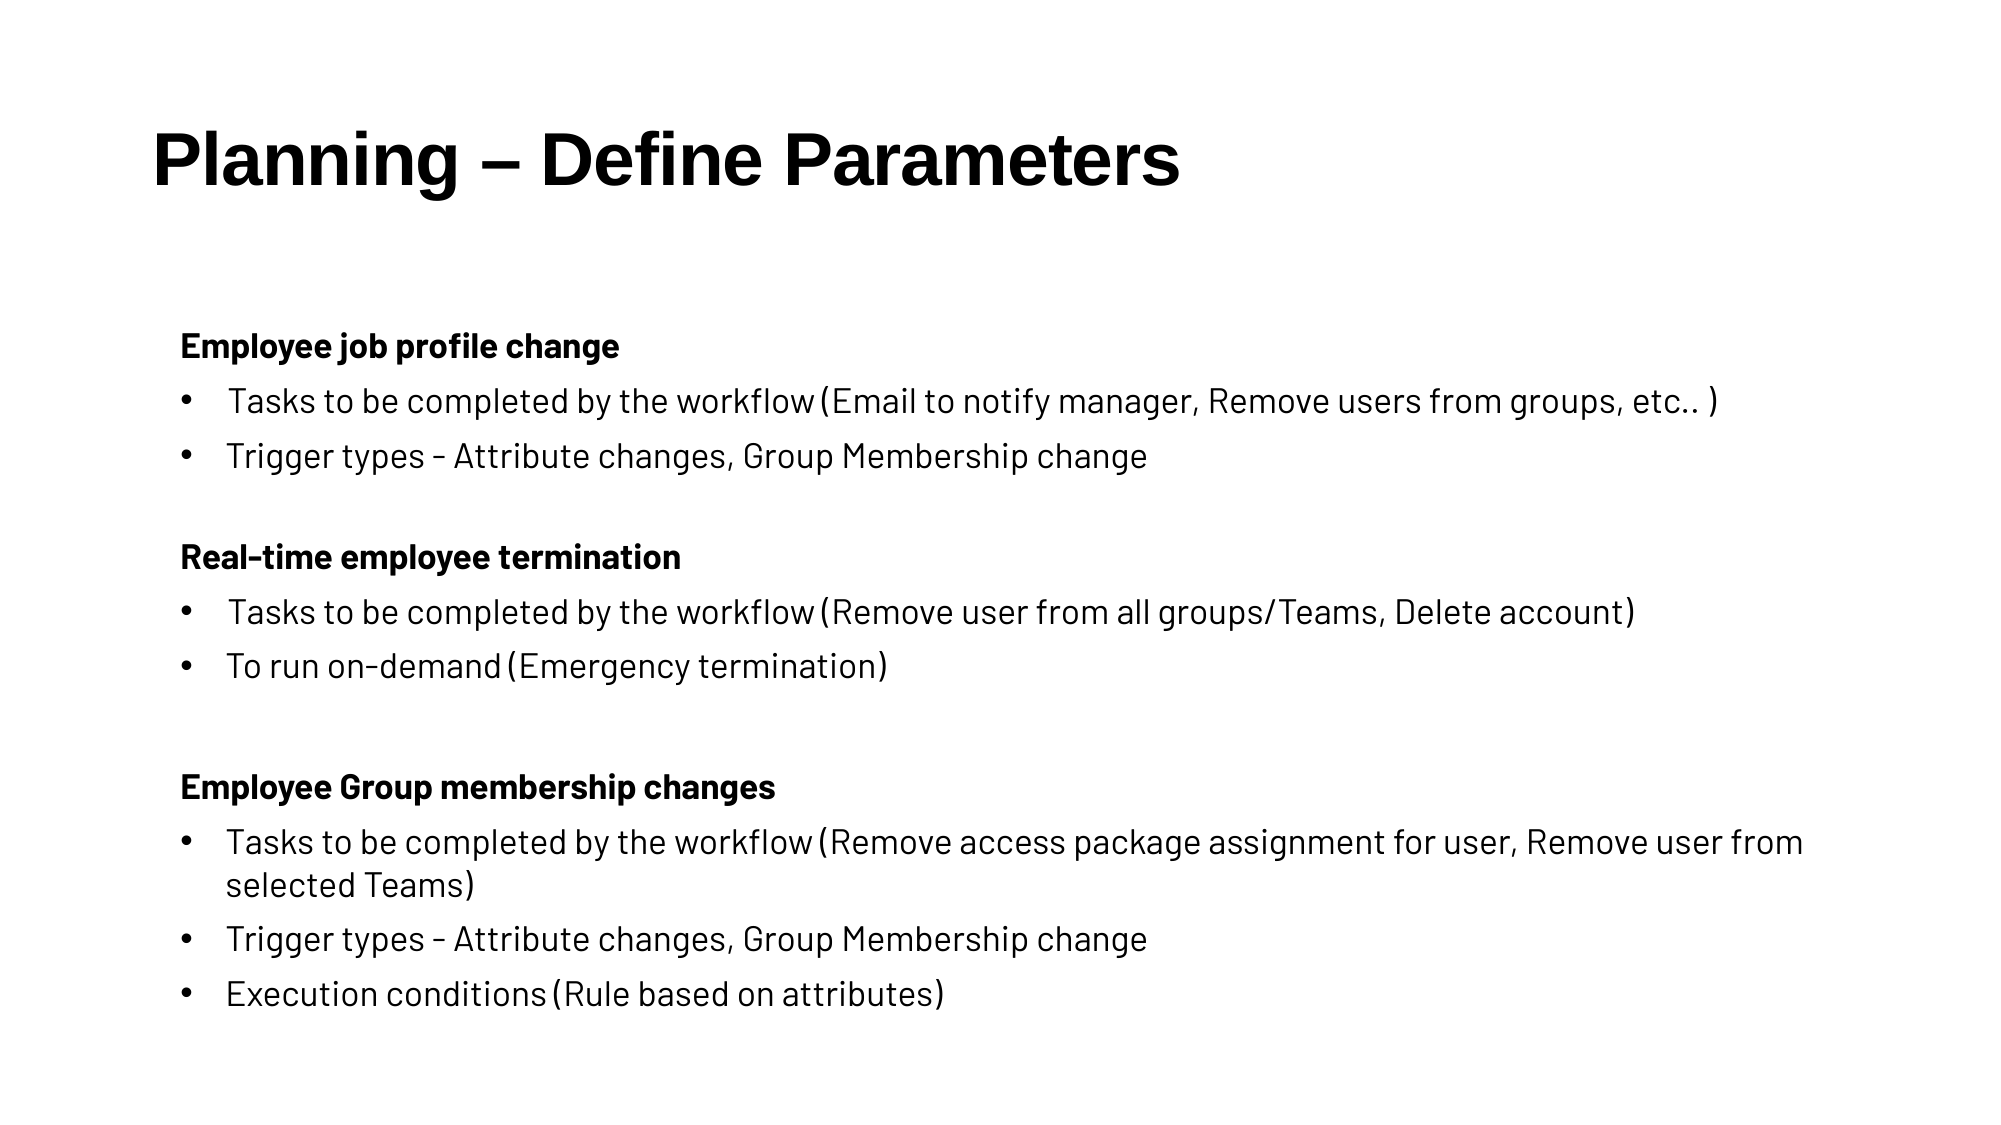

# Planning – Define Parameters
Employee job profile change
Tasks to be completed by the workflow (Email to notify manager, Remove users from groups, etc.. )
Trigger types - Attribute changes, Group Membership change

Real-time employee termination
Tasks to be completed by the workflow (Remove user from all groups/Teams, Delete account)
To run on-demand (Emergency termination)

Employee Group membership changes
Tasks to be completed by the workflow (Remove access package assignment for user, Remove user from selected Teams)
Trigger types - Attribute changes, Group Membership change
Execution conditions (Rule based on attributes)